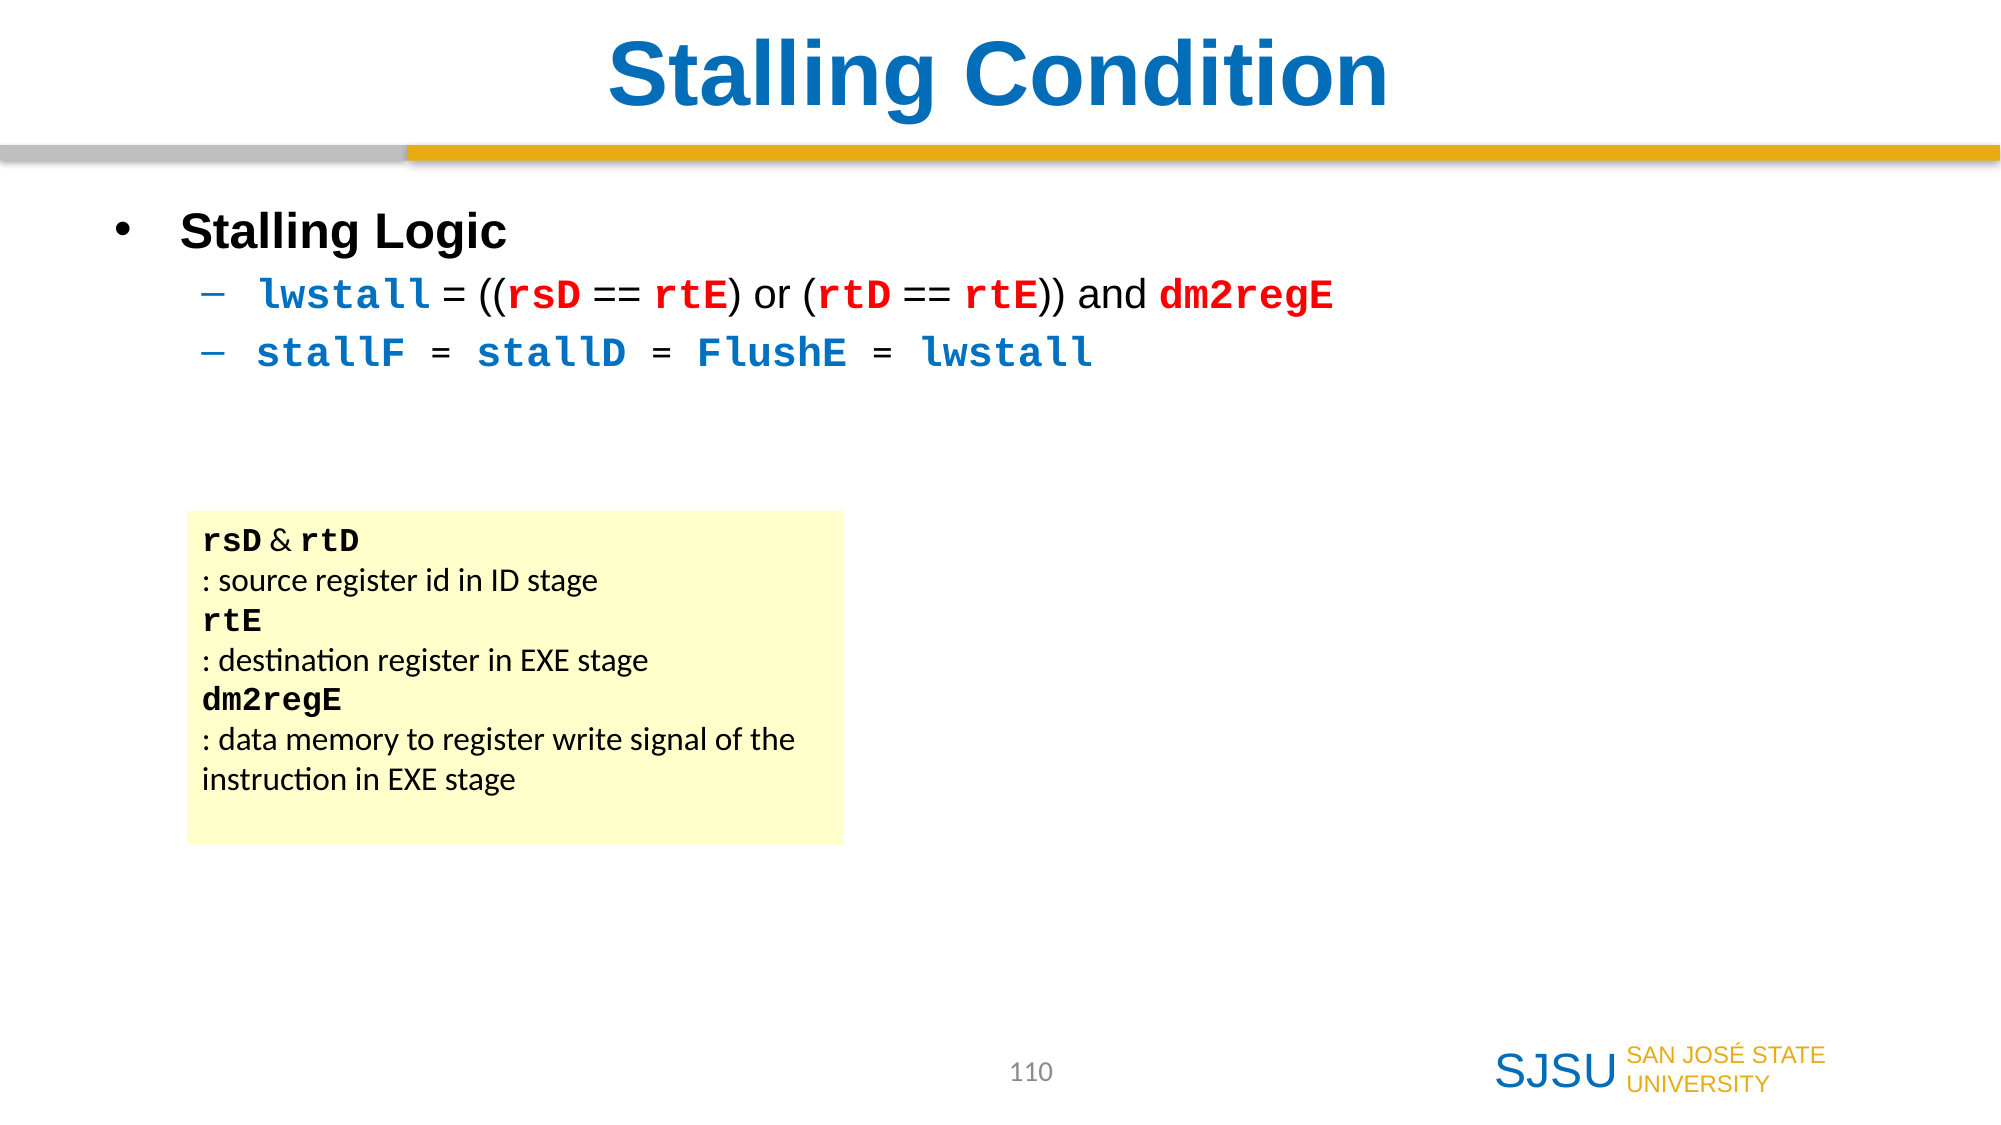

# Stalling Condition
Stalling Logic
lwstall = ((rsD == rtE) or (rtD == rtE)) and dm2regE
stallF = stallD = FlushE = lwstall
rsD & rtD
: source register id in ID stage
rtE
: destination register in EXE stage
dm2regE
: data memory to register write signal of the instruction in EXE stage

110